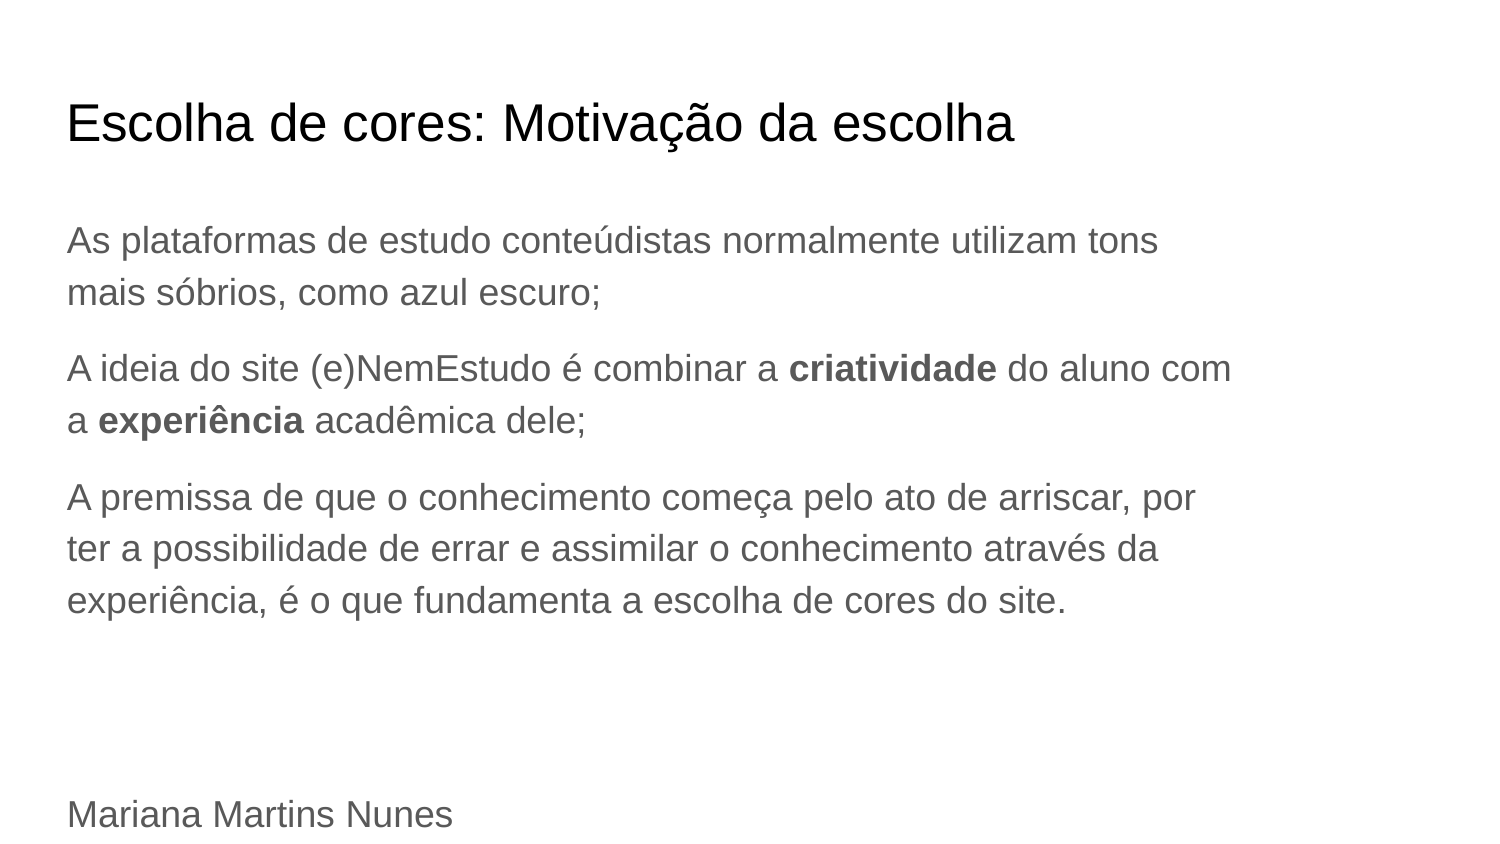

# Escolha de cores: Motivação da escolha
As plataformas de estudo conteúdistas normalmente utilizam tons mais sóbrios, como azul escuro;
A ideia do site (e)NemEstudo é combinar a criatividade do aluno com a experiência acadêmica dele;
A premissa de que o conhecimento começa pelo ato de arriscar, por ter a possibilidade de errar e assimilar o conhecimento através da experiência, é o que fundamenta a escolha de cores do site.

Mariana Martins Nunes